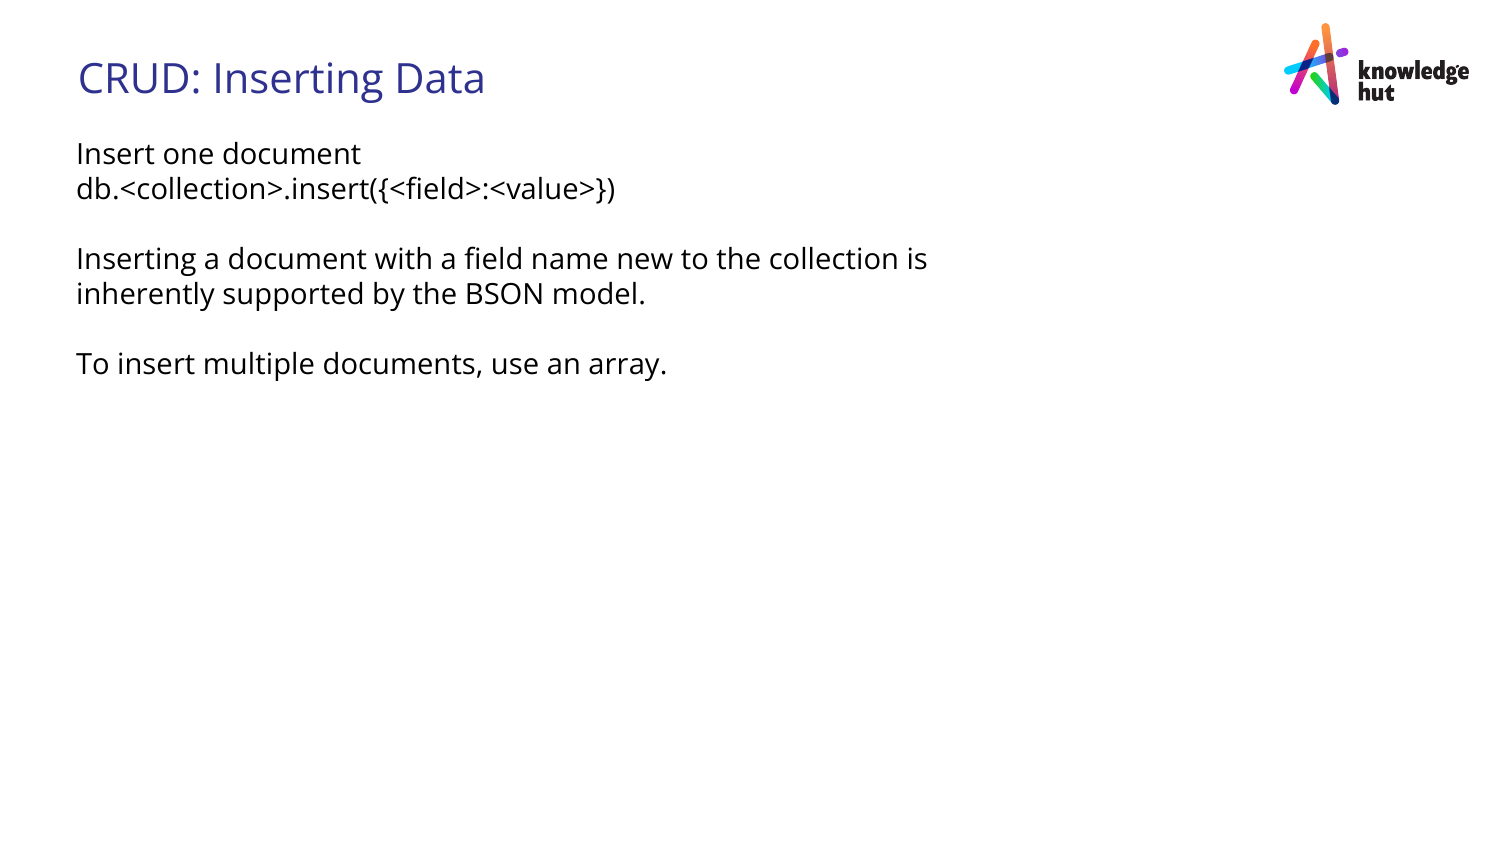

CRUD: Inserting Data
Insert one document
db.<collection>.insert({<field>:<value>})

Inserting a document with a field name new to the collection is inherently supported by the BSON model.

To insert multiple documents, use an array.